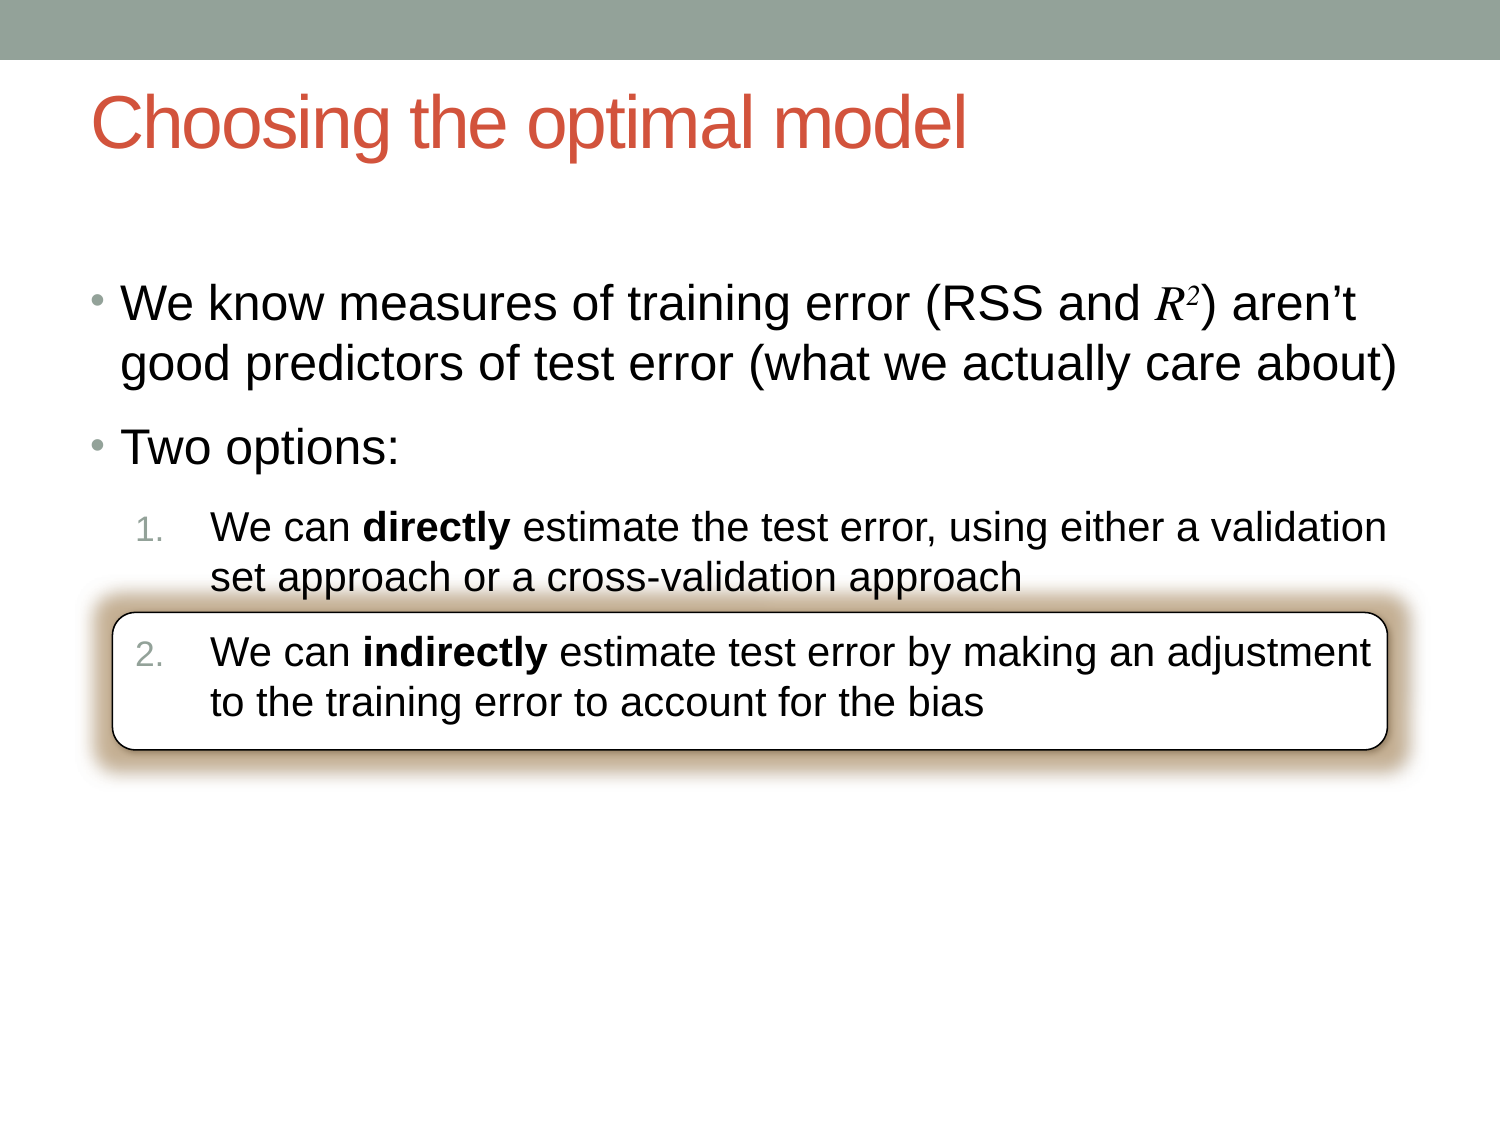

# Choosing the optimal model
We know measures of training error (RSS and R2) aren’t good predictors of test error (what we actually care about)
Two options:
We can directly estimate the test error, using either a validation set approach or a cross-validation approach
We can indirectly estimate test error by making an adjustment to the training error to account for the bias